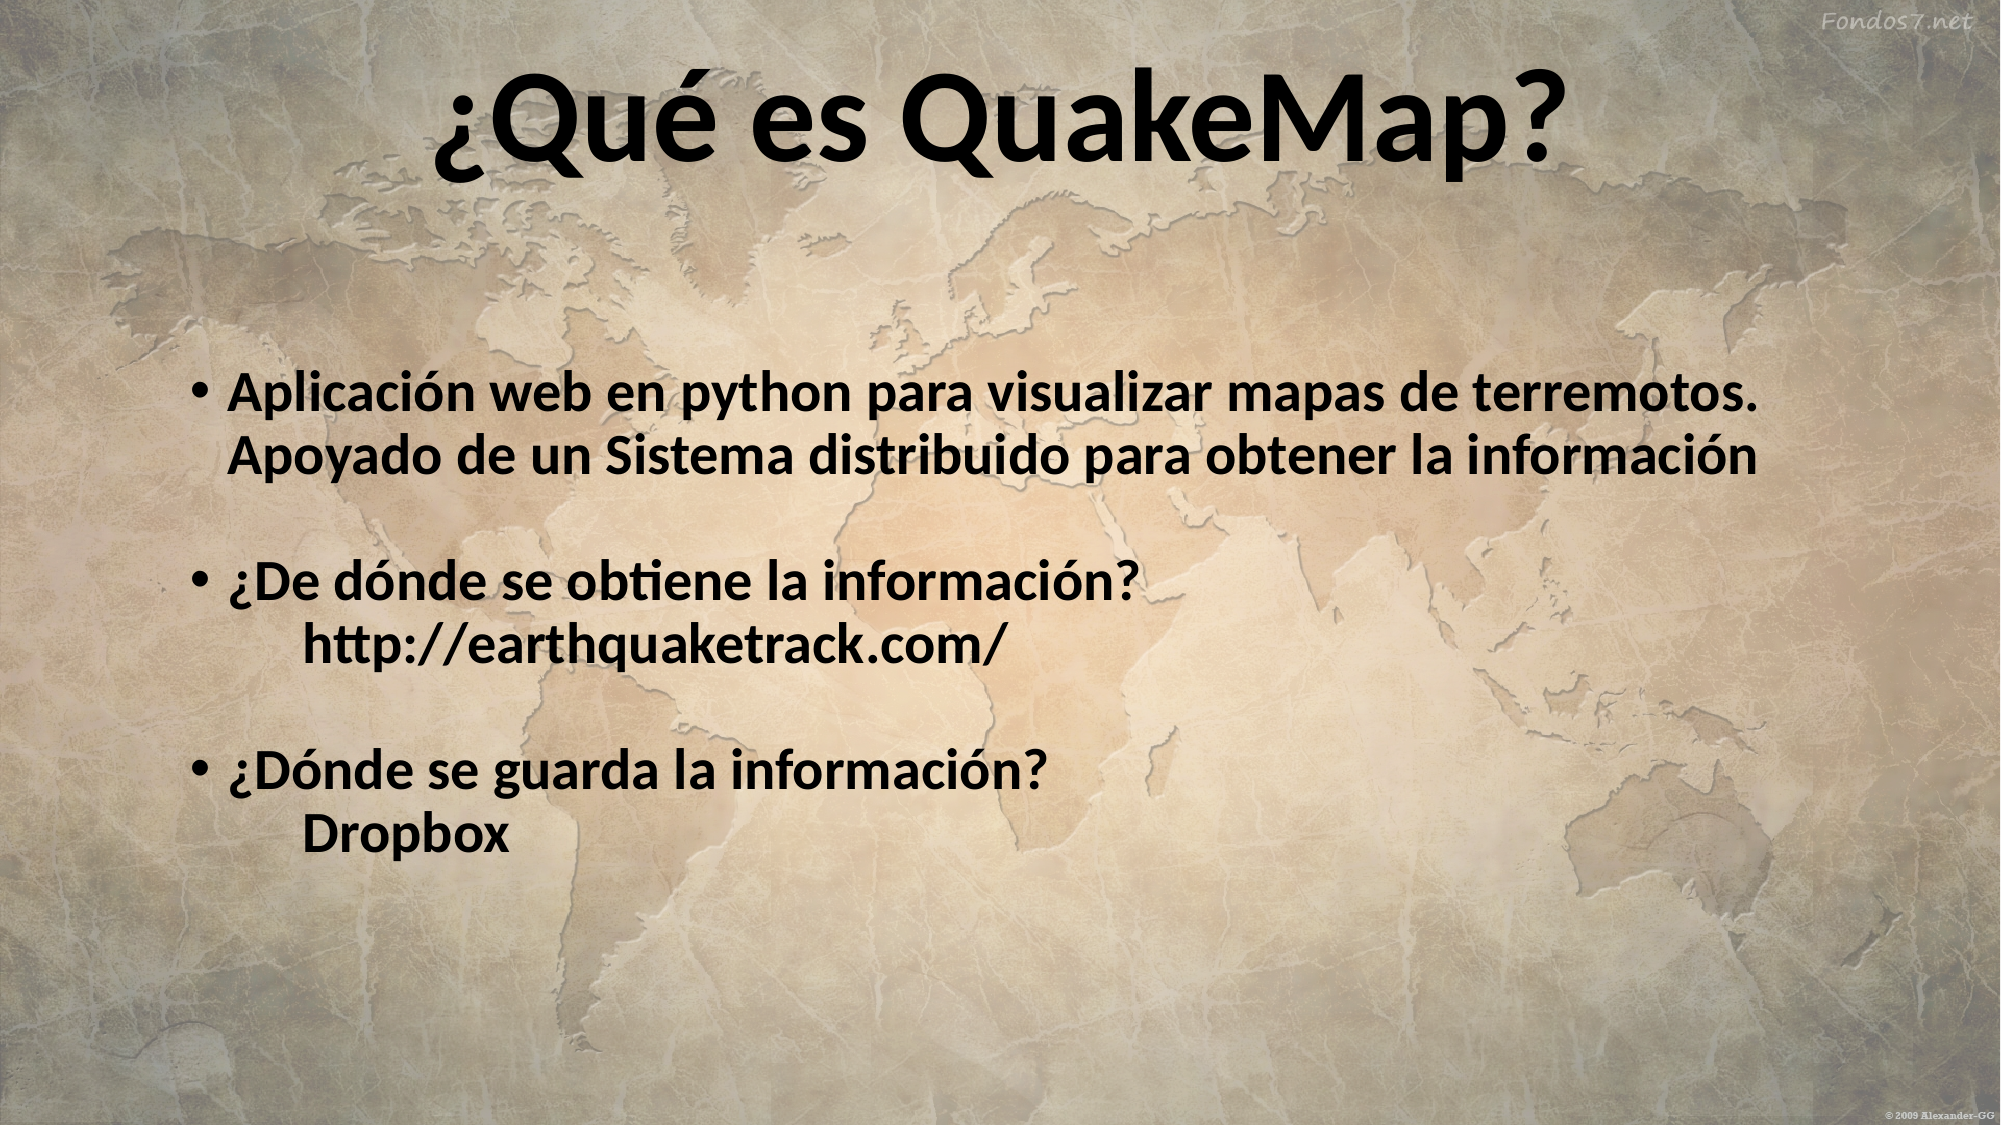

# ¿Qué es QuakeMap?
Aplicación web en python para visualizar mapas de terremotos. Apoyado de un Sistema distribuido para obtener la información

¿De dónde se obtiene la información?
http://earthquaketrack.com/

¿Dónde se guarda la información?
Dropbox